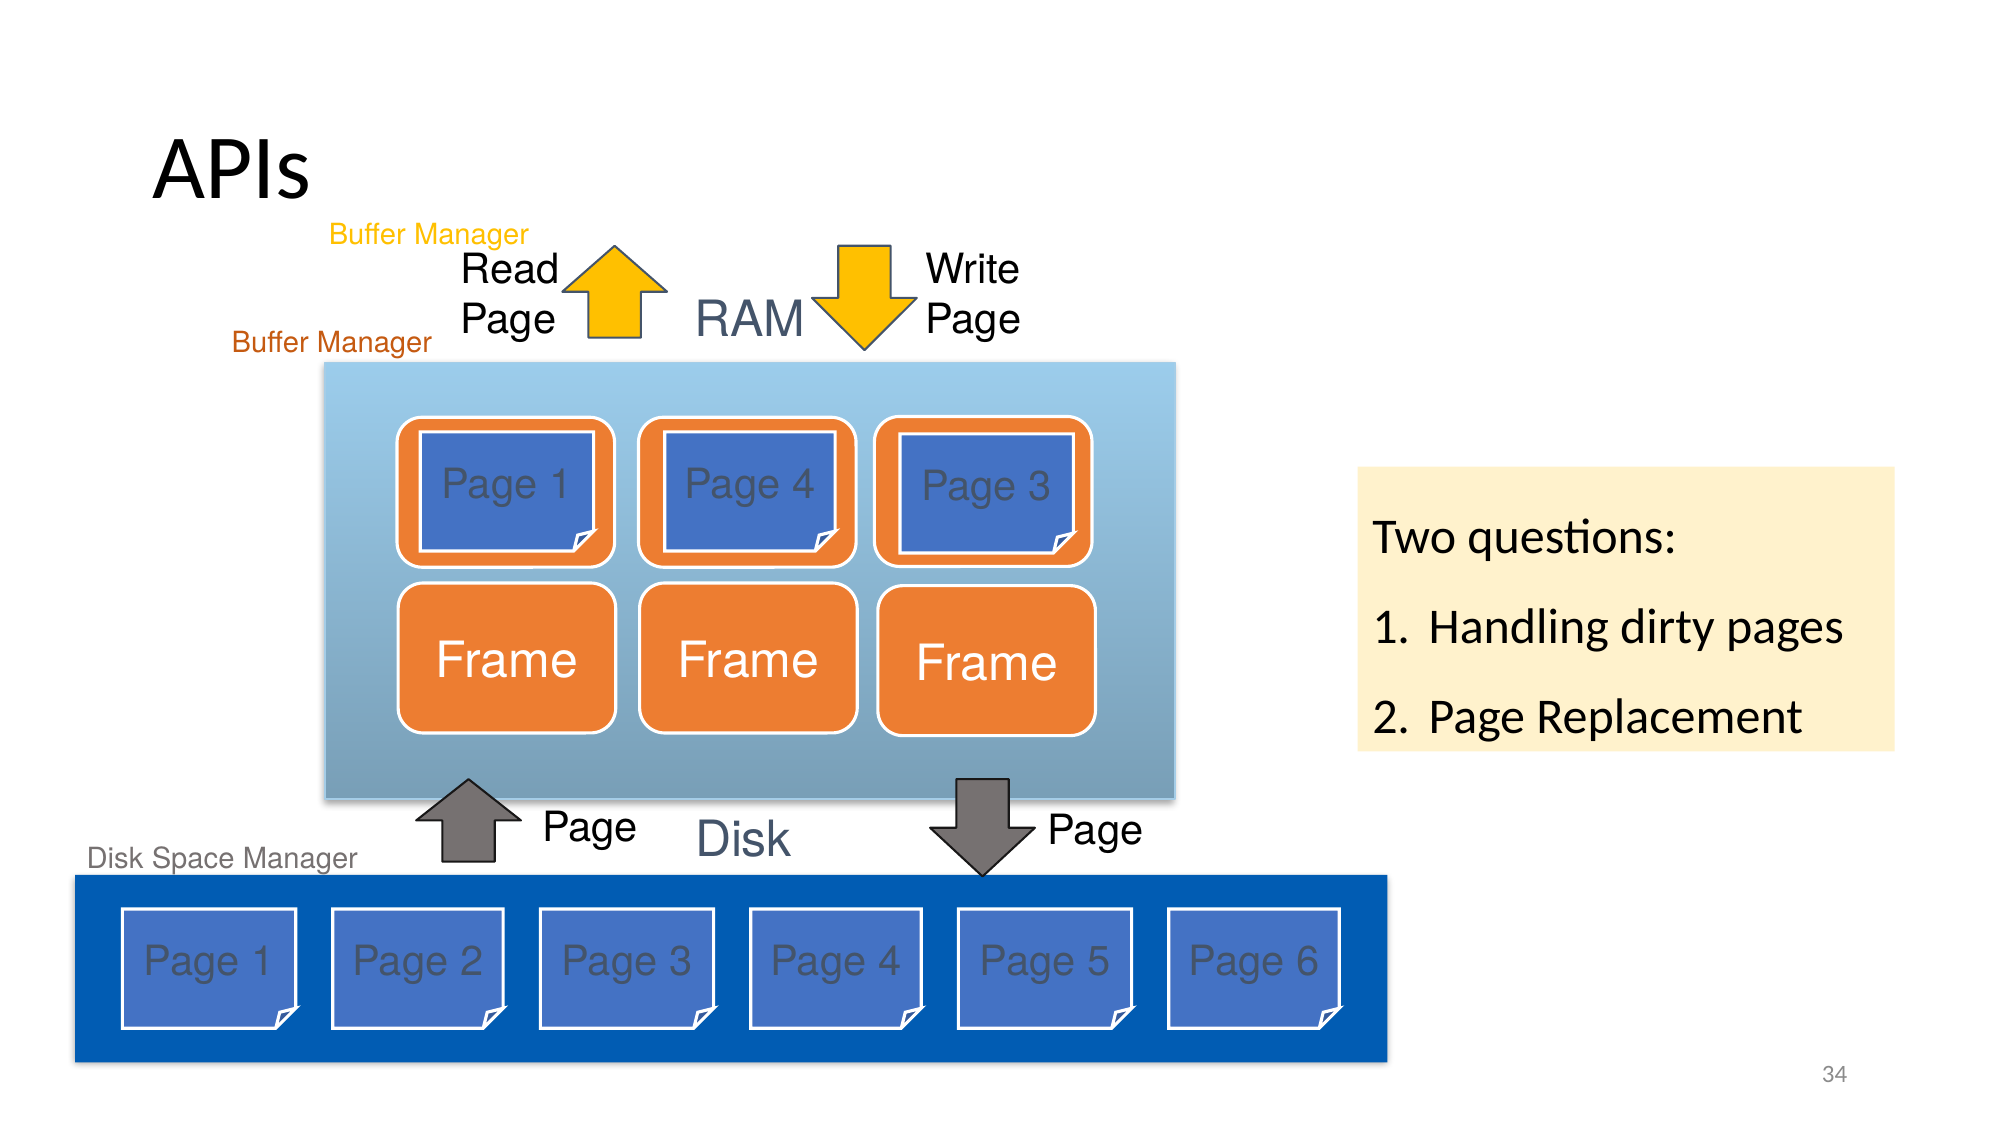

# APIs
Buffer Manager
Read
Page
Write
Page

RAM
Buffer Manager

Frame
Frame
Frame
Page 1
Page 4
Page 3
Two questions:
Handling dirty pages
Page Replacement
Frame
Frame
Frame
Read
Page
Write
Page

Disk
Disk Space Manager

Page 1
Page 2
Page 3
Page 4
Page 5
Page 6
34